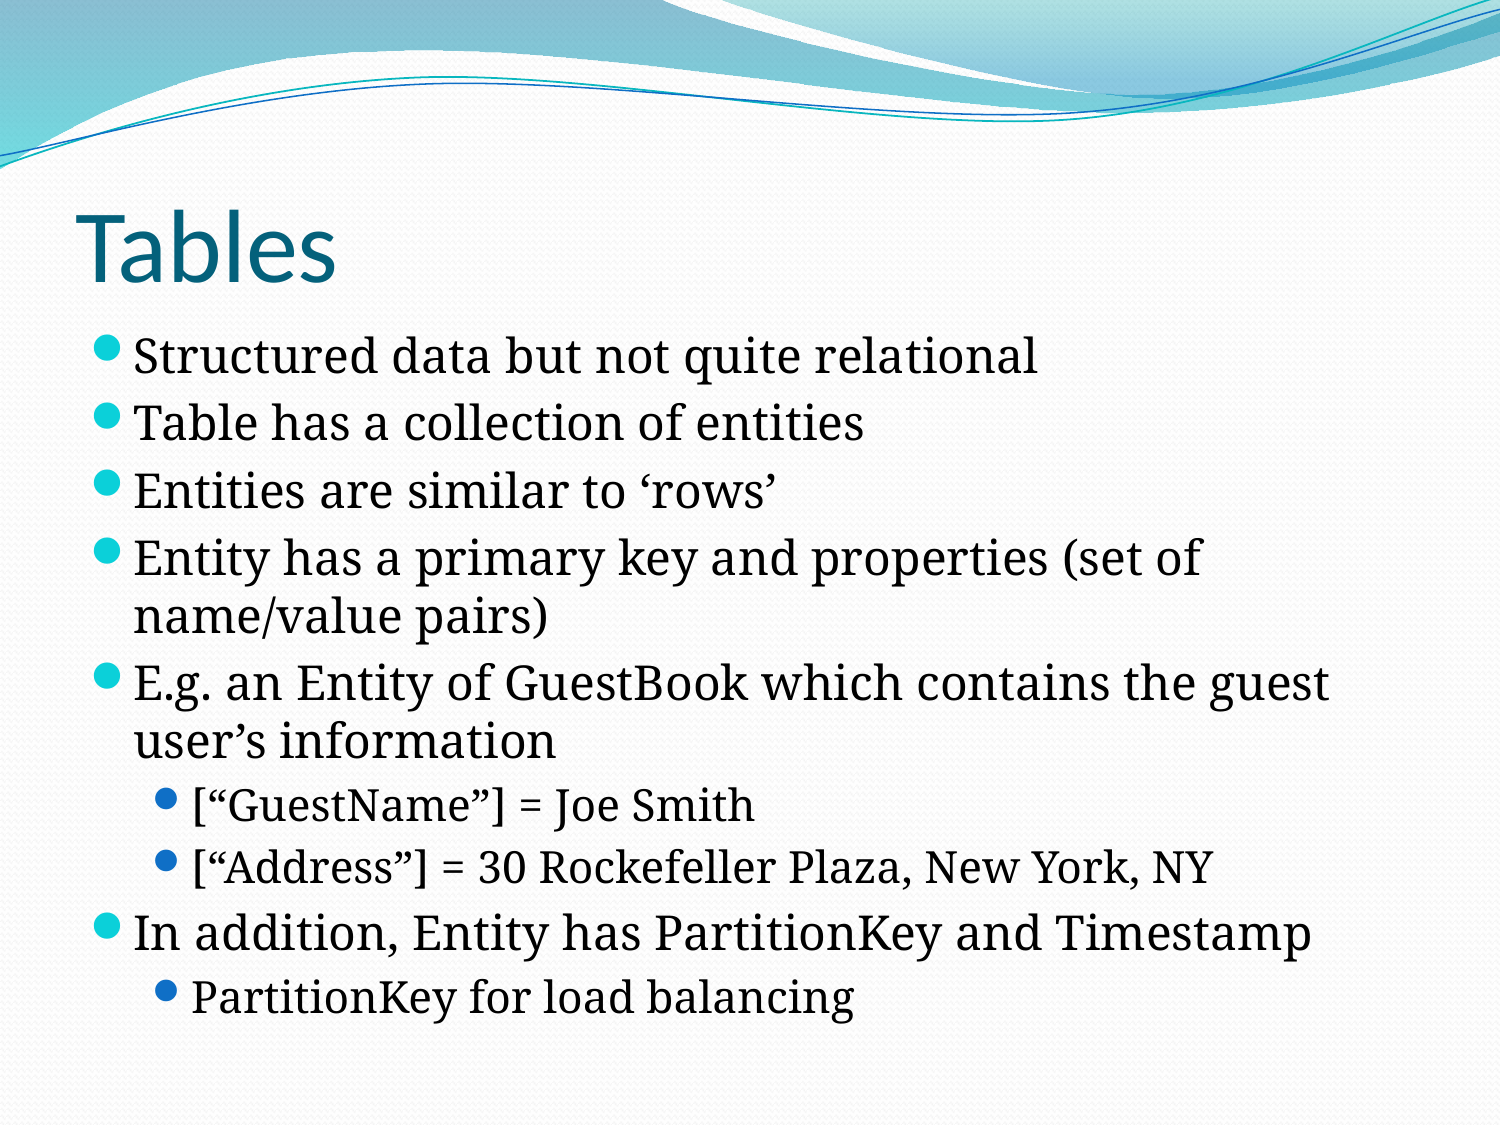

# Tables
Structured data but not quite relational
Table has a collection of entities
Entities are similar to ‘rows’
Entity has a primary key and properties (set of name/value pairs)
E.g. an Entity of GuestBook which contains the guest user’s information
[“GuestName”] = Joe Smith
[“Address”] = 30 Rockefeller Plaza, New York, NY
In addition, Entity has PartitionKey and Timestamp
PartitionKey for load balancing